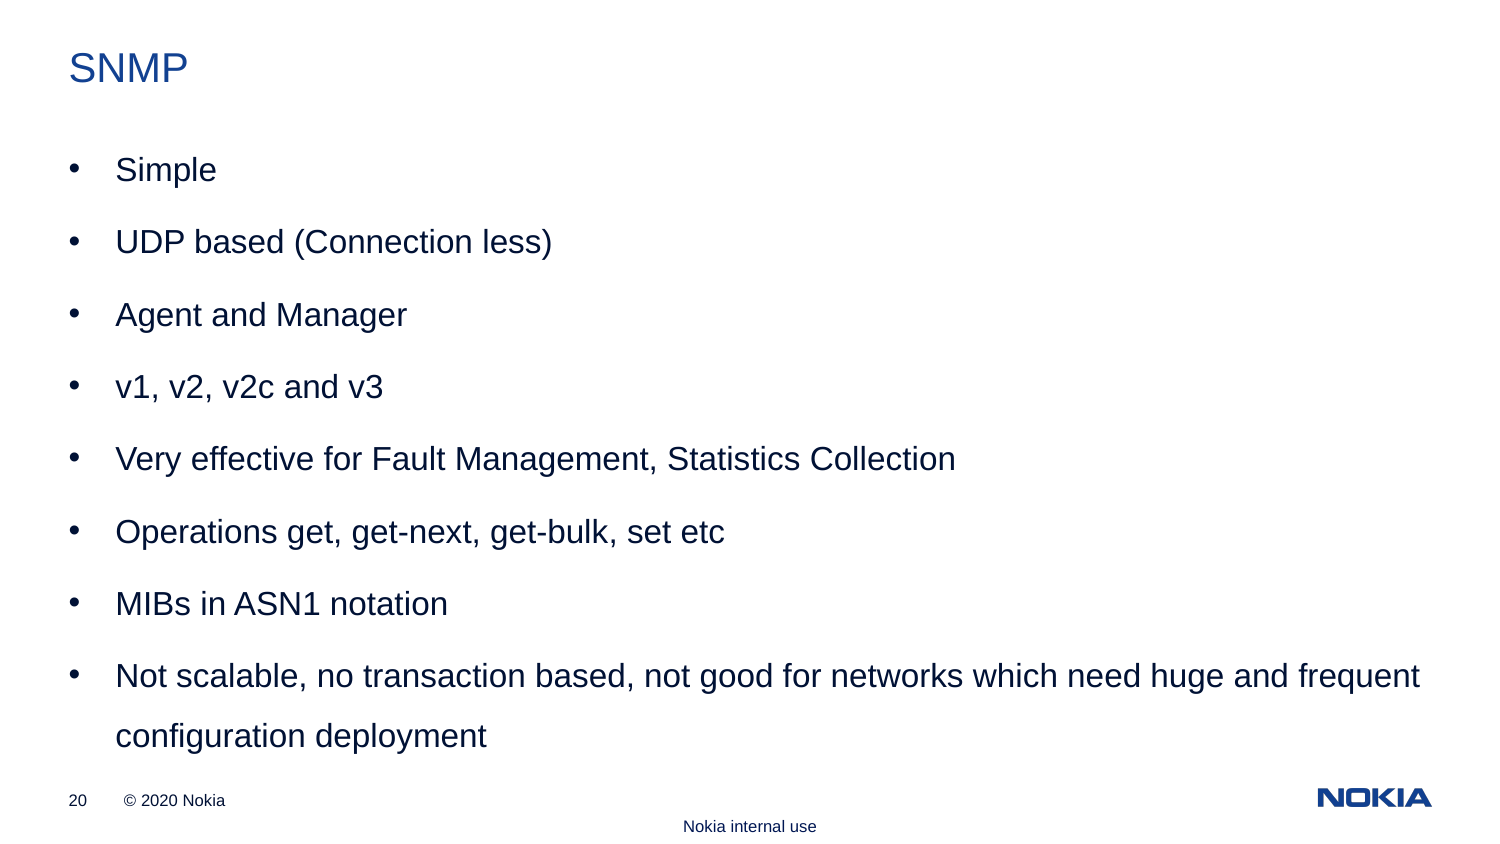

SNMP
Simple
UDP based (Connection less)
Agent and Manager
v1, v2, v2c and v3
Very effective for Fault Management, Statistics Collection
Operations get, get-next, get-bulk, set etc
MIBs in ASN1 notation
Not scalable, no transaction based, not good for networks which need huge and frequent configuration deployment